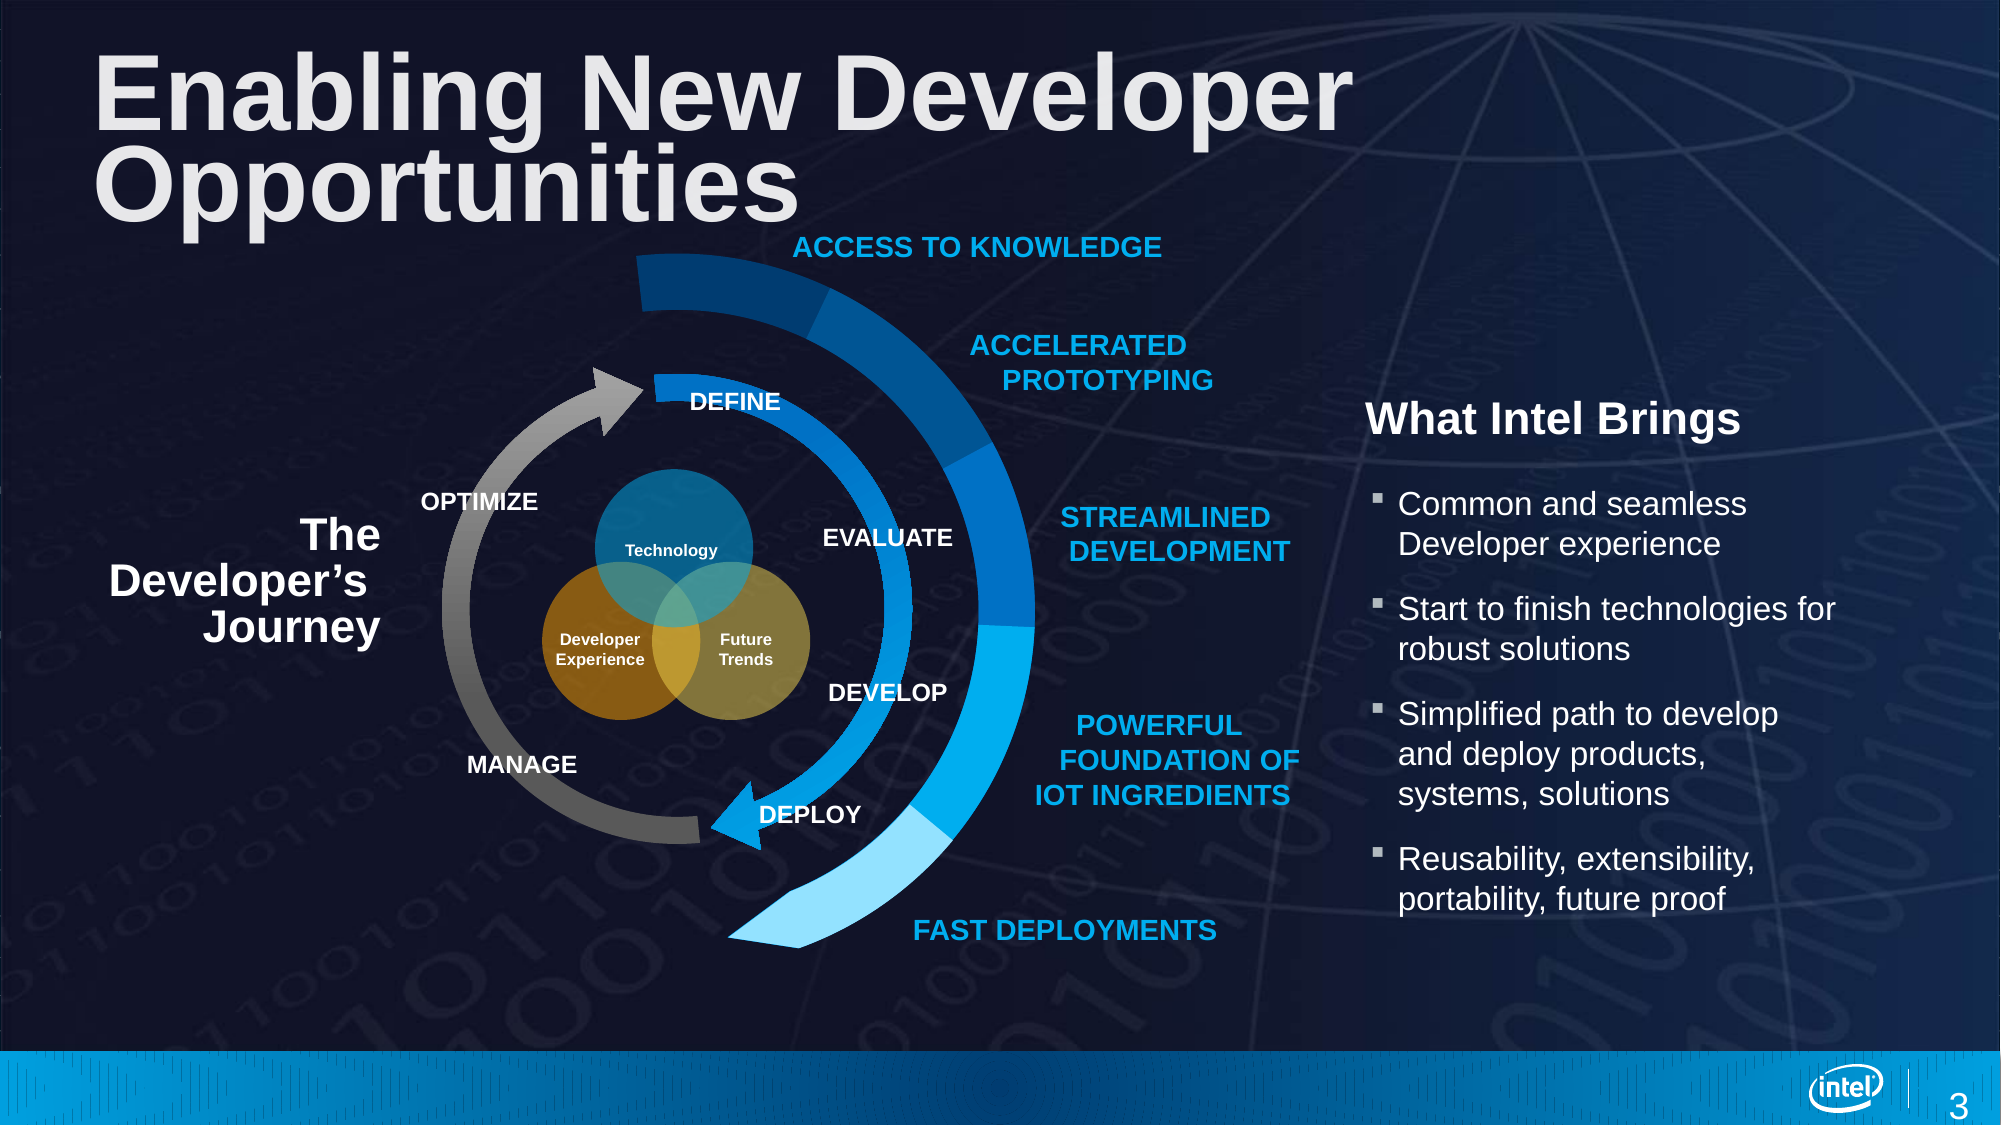

# Enabling New Developer Opportunities
ACCESS TO KNOWLEDGE

ACCELERATED
    PROTOTYPING

DEFINE
What Intel Brings
OPTIMIZE

Technology
Common and seamless Developer experience
Start to finish technologies for robust solutions
Simplified path to develop
and deploy products,
systems, solutions
Reusability, extensibility, portability, future proof

STREAMLINED
 DEVELOPMENT
EVALUATE
The Developer’s
Journey

Developer
Experience

Future Trends
DEVELOP
     POWERFUL
   FOUNDATION OF
IOT INGREDIENTS
MANAGE
DEPLOY
FAST DEPLOYMENTS
3
Real world start to finish relevant technologies for robust solutions
Simplified path to develop and deploy products, systems, solutions
Reusability, extensibility, portability